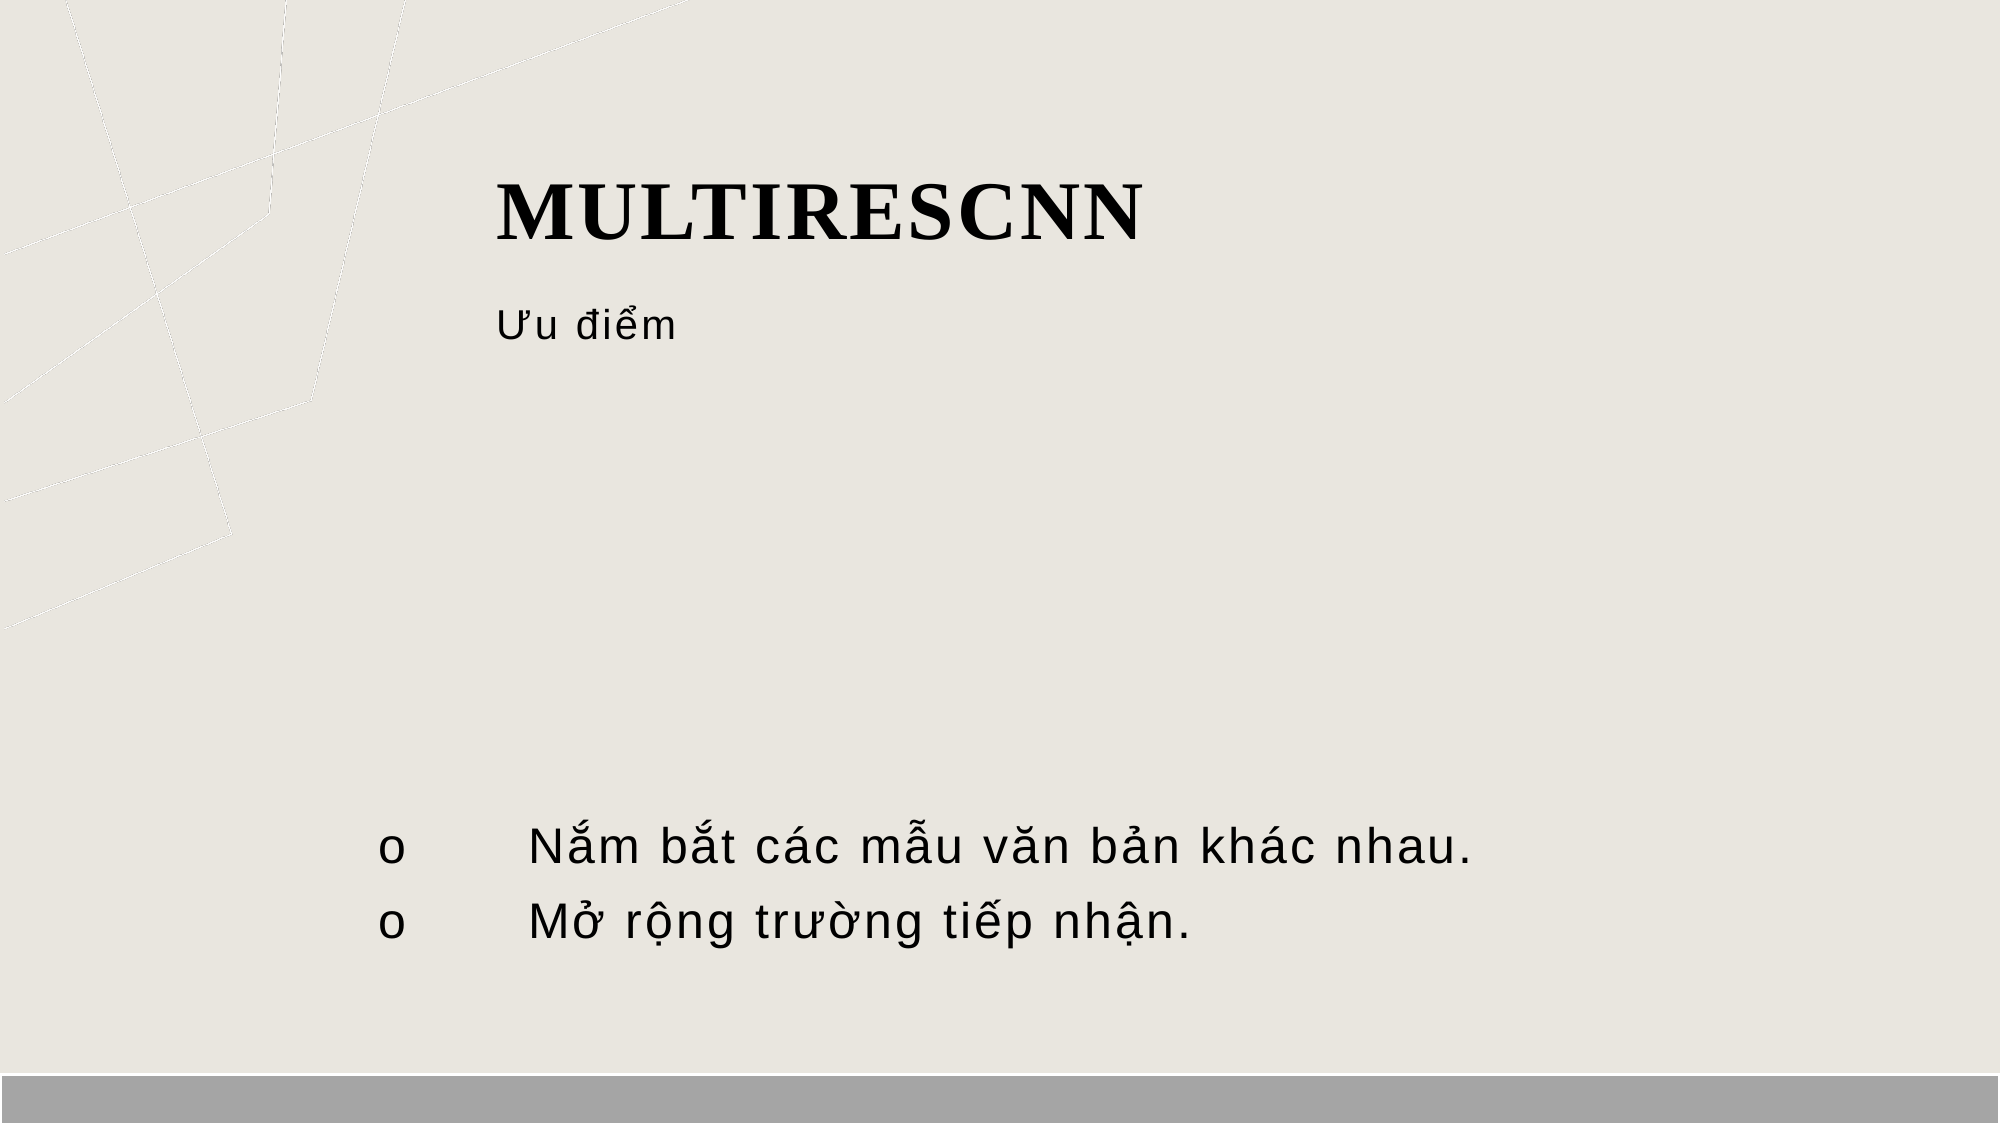

# Multirescnn
Ưu điểm

o	Nắm bắt các mẫu văn bản khác nhau.
o	Mở rộng trường tiếp nhận.